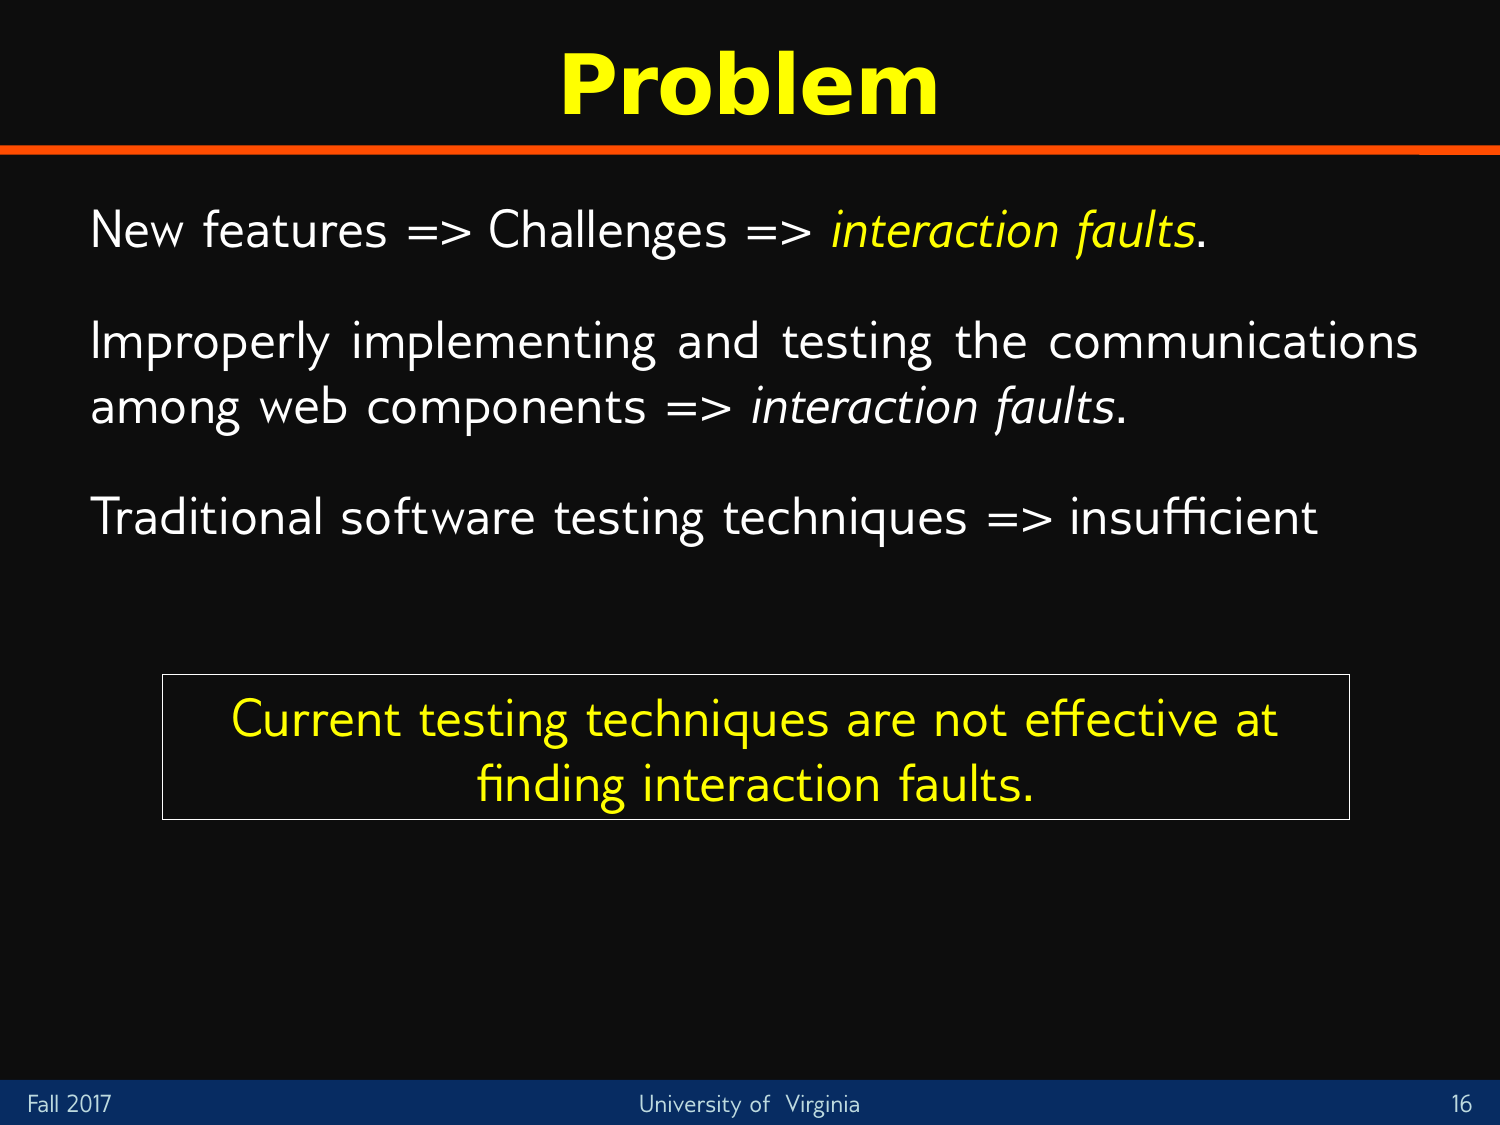

# Problem
New features => Challenges => interaction faults.
Improperly implementing and testing the communications among web components => interaction faults.
Traditional software testing techniques => insufficient

Current testing techniques are not effective at finding interaction faults.